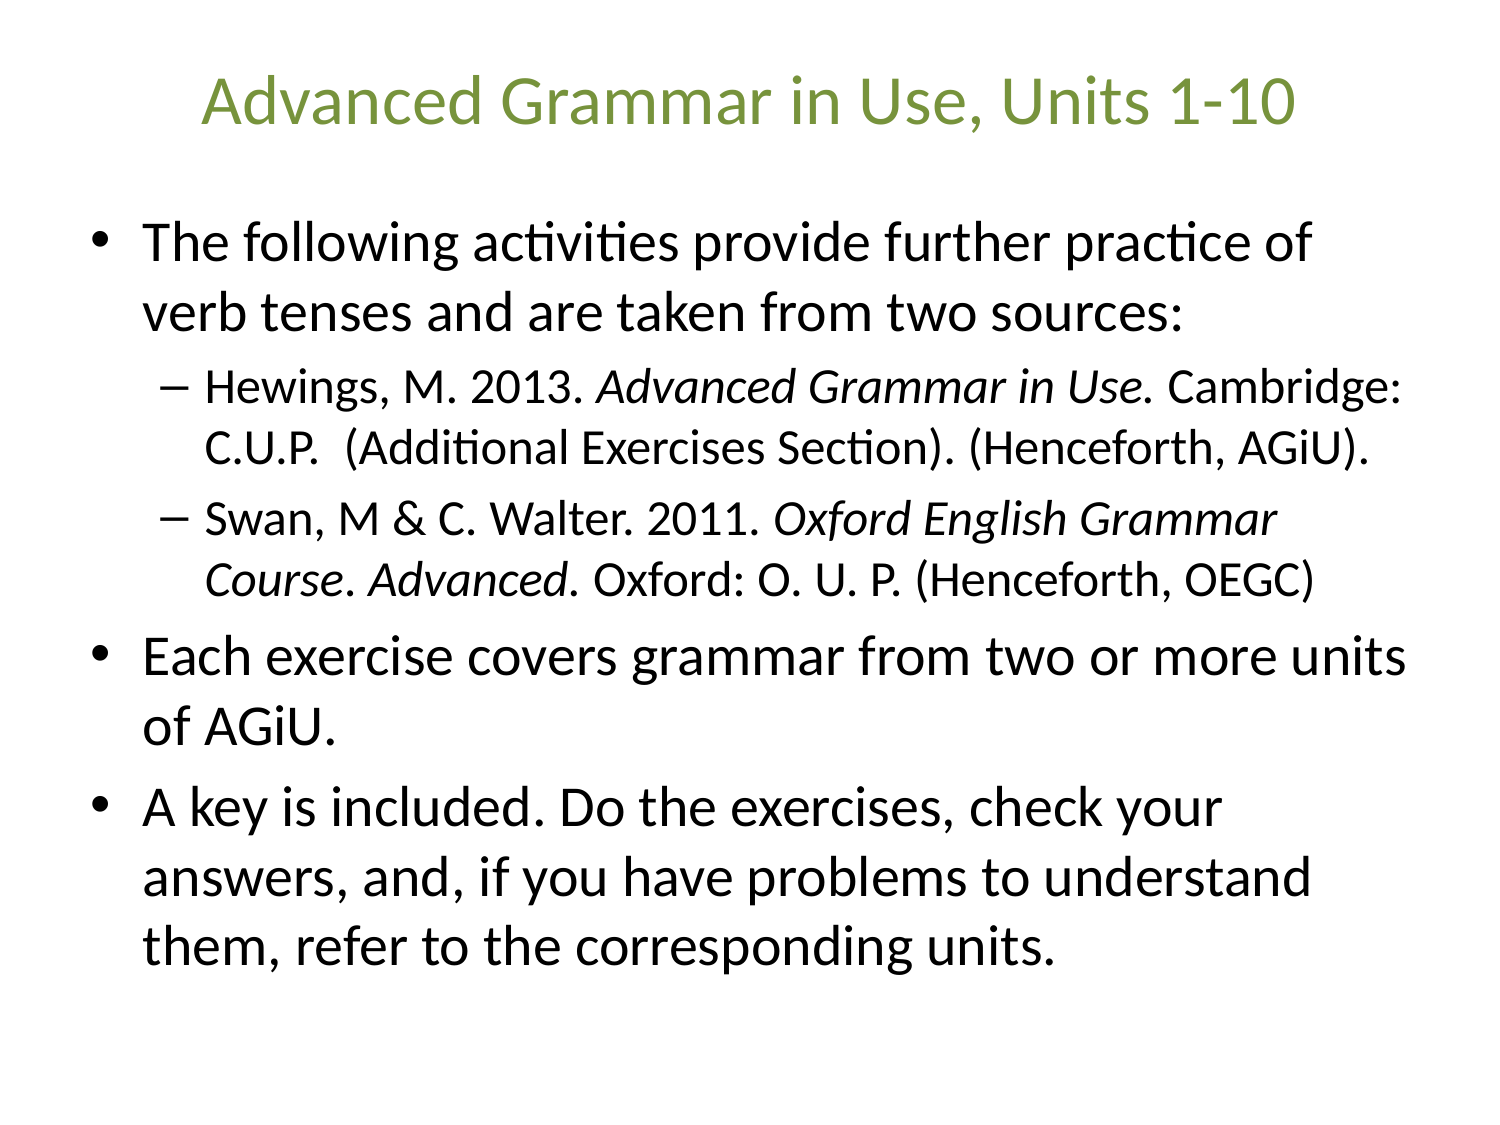

# Advanced Grammar in Use, Units 1-10
The following activities provide further practice of verb tenses and are taken from two sources:
Hewings, M. 2013. Advanced Grammar in Use. Cambridge: C.U.P.  (Additional Exercises Section). (Henceforth, AGiU).
Swan, M & C. Walter. 2011. Oxford English Grammar Course. Advanced. Oxford: O. U. P. (Henceforth, OEGC)
Each exercise covers grammar from two or more units of AGiU.
A key is included. Do the exercises, check your answers, and, if you have problems to understand them, refer to the corresponding units.